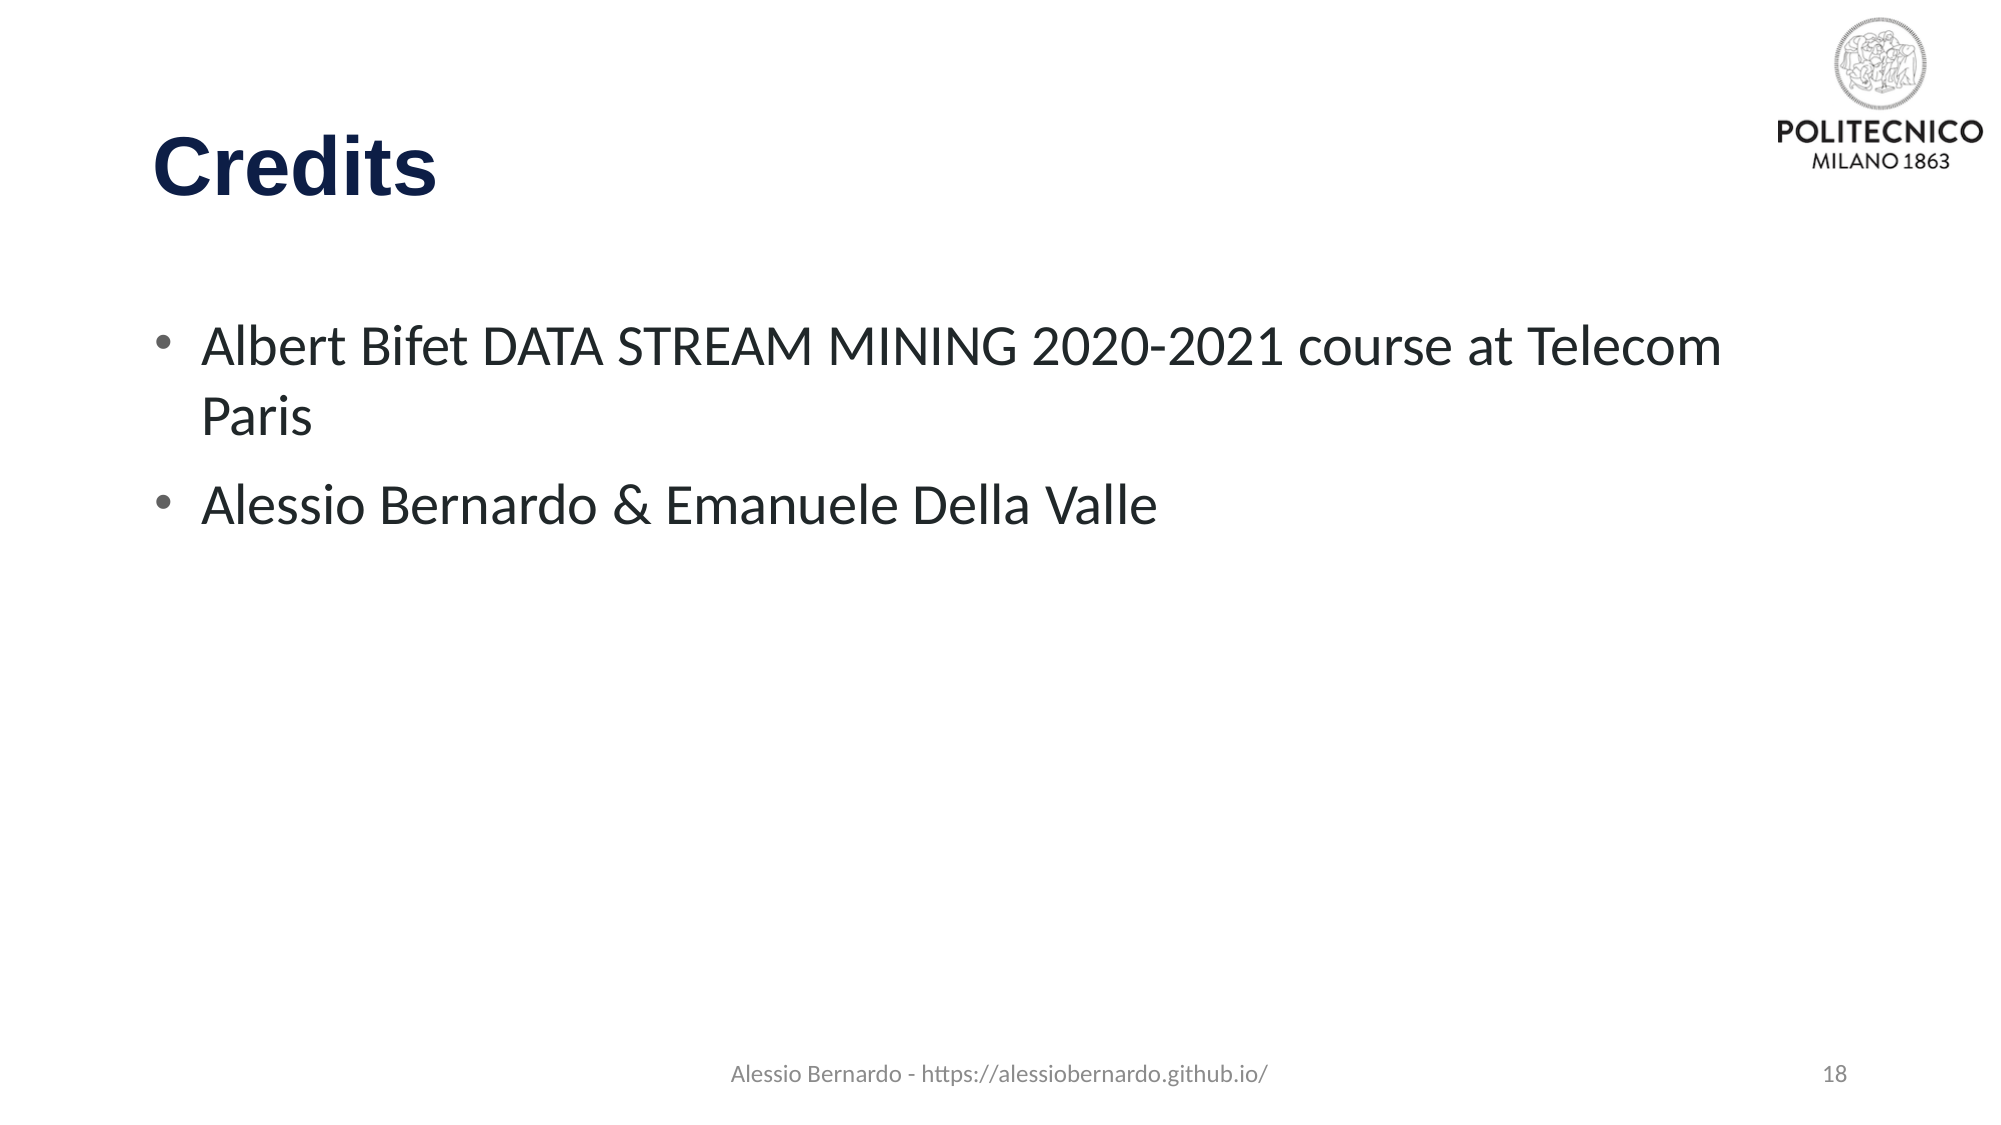

# Credits
Albert Bifet DATA STREAM MINING 2020-2021 course at Telecom Paris
Alessio Bernardo & Emanuele Della Valle
Alessio Bernardo - https://alessiobernardo.github.io/
18